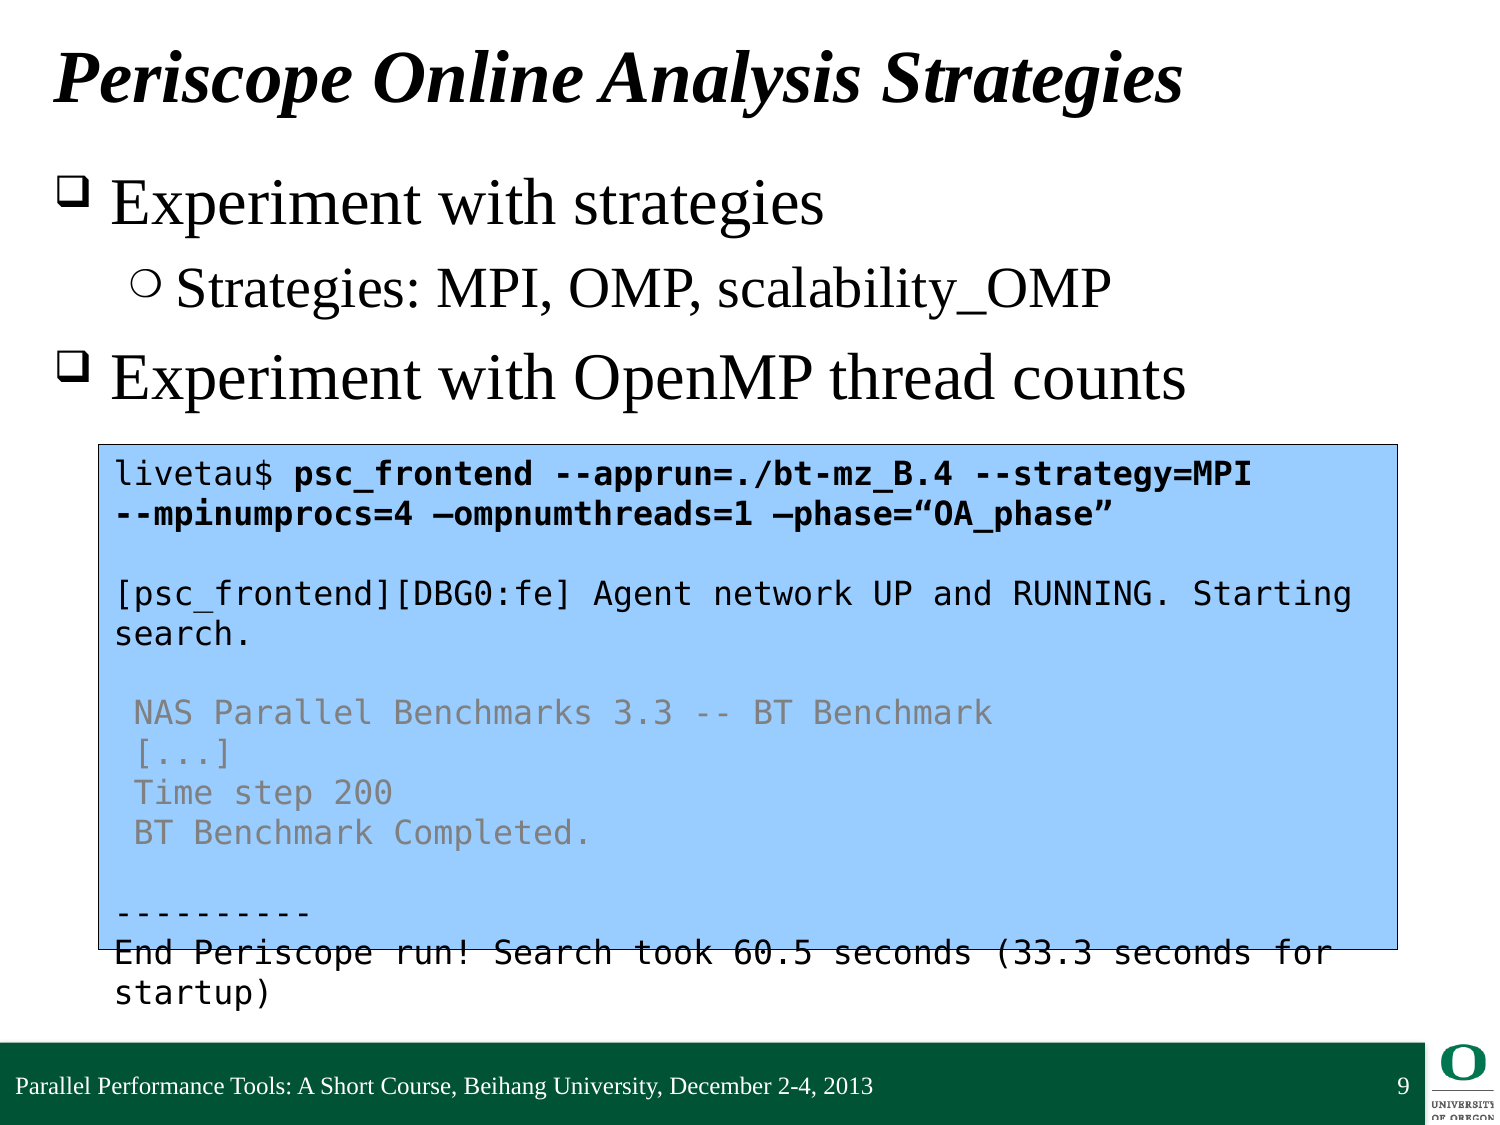

# Periscope Online Analysis Strategies
Experiment with strategies
Strategies: MPI, OMP, scalability_OMP
Experiment with OpenMP thread counts

livetau$ psc_frontend --apprun=./bt-mz_B.4 --strategy=MPI
--mpinumprocs=4 –ompnumthreads=1 –phase=“OA_phase”

[psc_frontend][DBG0:fe] Agent network UP and RUNNING. Starting search.

 NAS Parallel Benchmarks 3.3 -- BT Benchmark
 [...]
 Time step 200
 BT Benchmark Completed.

----------
End Periscope run! Search took 60.5 seconds (33.3 seconds for startup)
Parallel Performance Tools: A Short Course, Beihang University, December 2-4, 2013
9